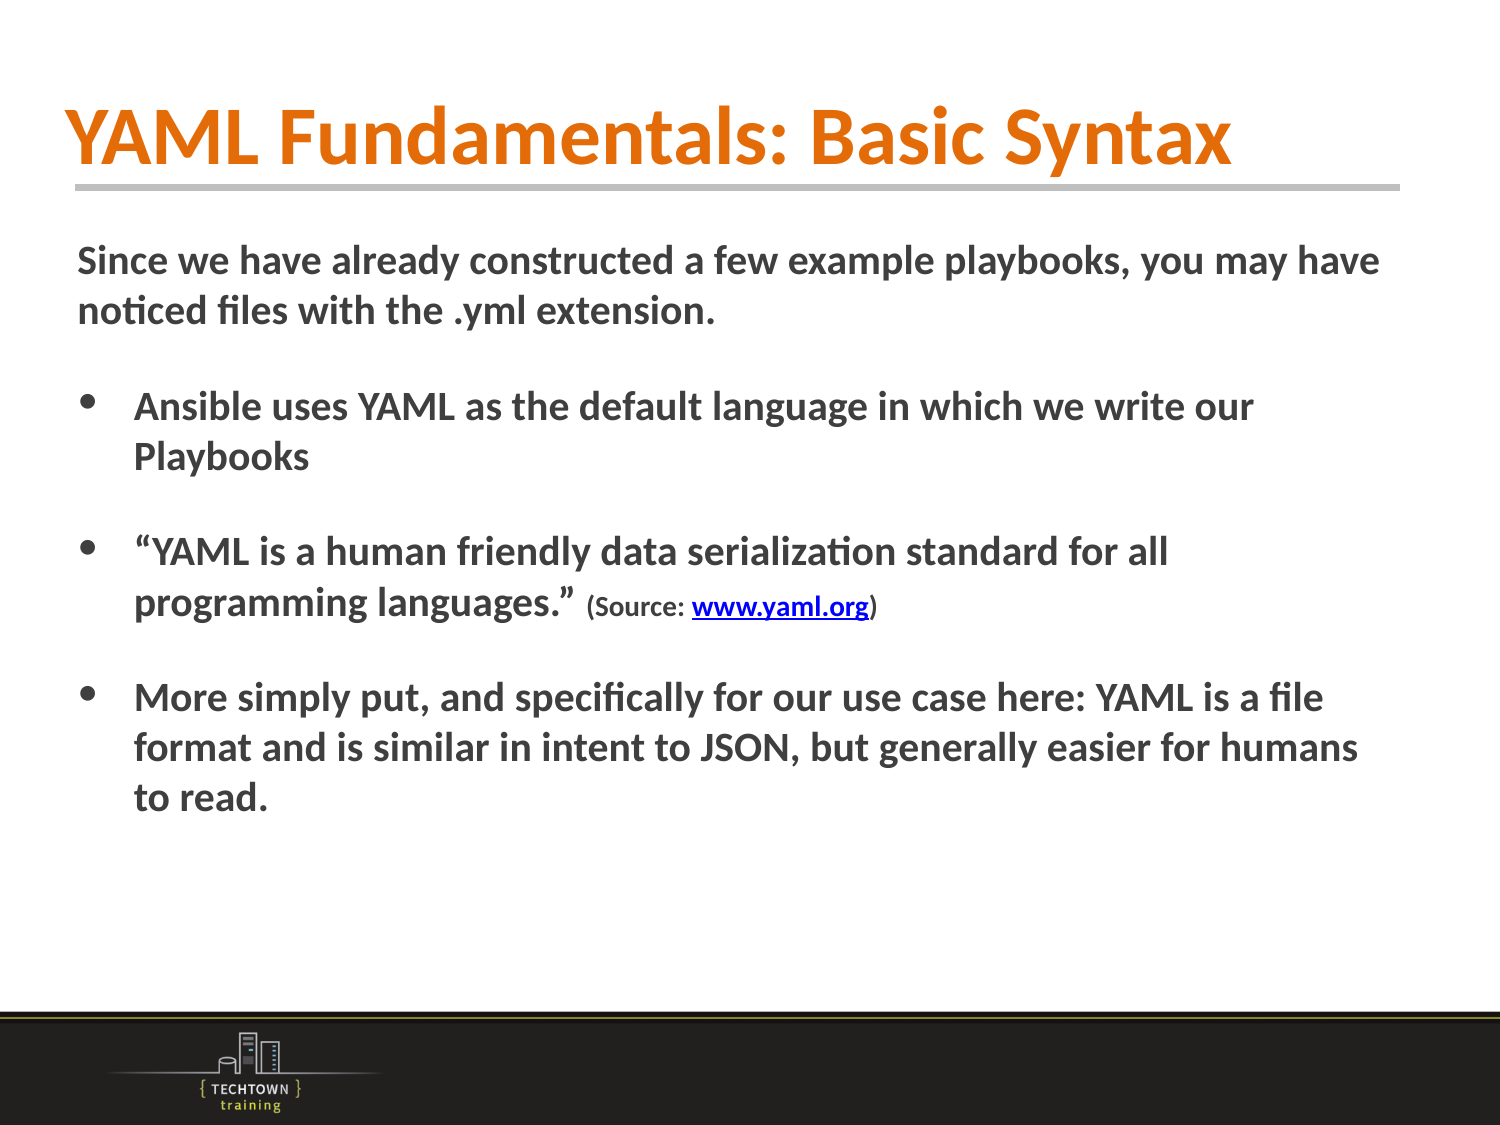

# YAML Fundamentals: Basic Syntax
Since we have already constructed a few example playbooks, you may have noticed files with the .yml extension.
Ansible uses YAML as the default language in which we write our Playbooks
“YAML is a human friendly data serialization standard for all programming languages.” (Source: www.yaml.org)
More simply put, and specifically for our use case here: YAML is a file format and is similar in intent to JSON, but generally easier for humans to read.